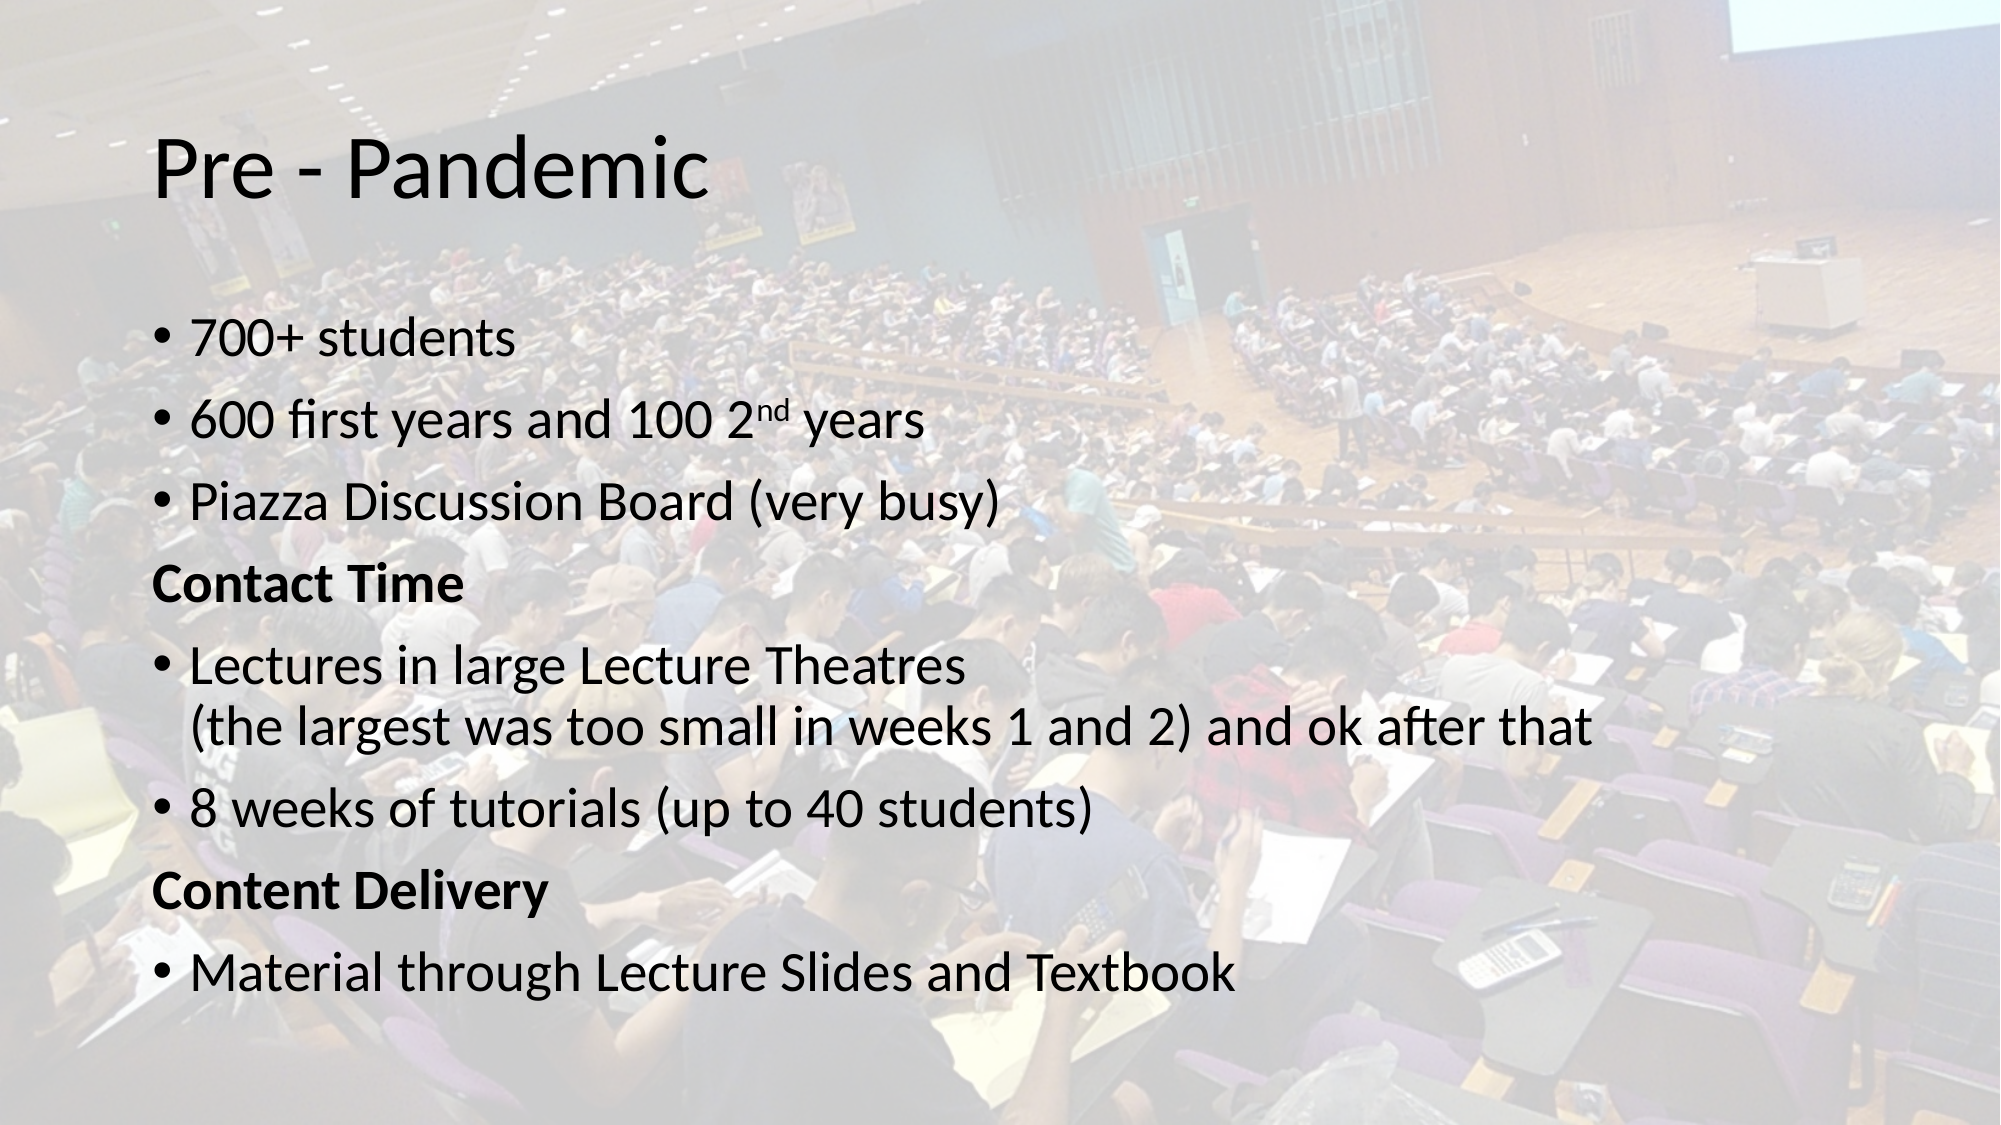

# Pre - Pandemic
700+ students
600 first years and 100 2nd years
Piazza Discussion Board (very busy)
Contact Time
Lectures in large Lecture Theatres
(the largest was too small in weeks 1 and 2) and ok after that
8 weeks of tutorials (up to 40 students)
Content Delivery
Material through Lecture Slides and Textbook